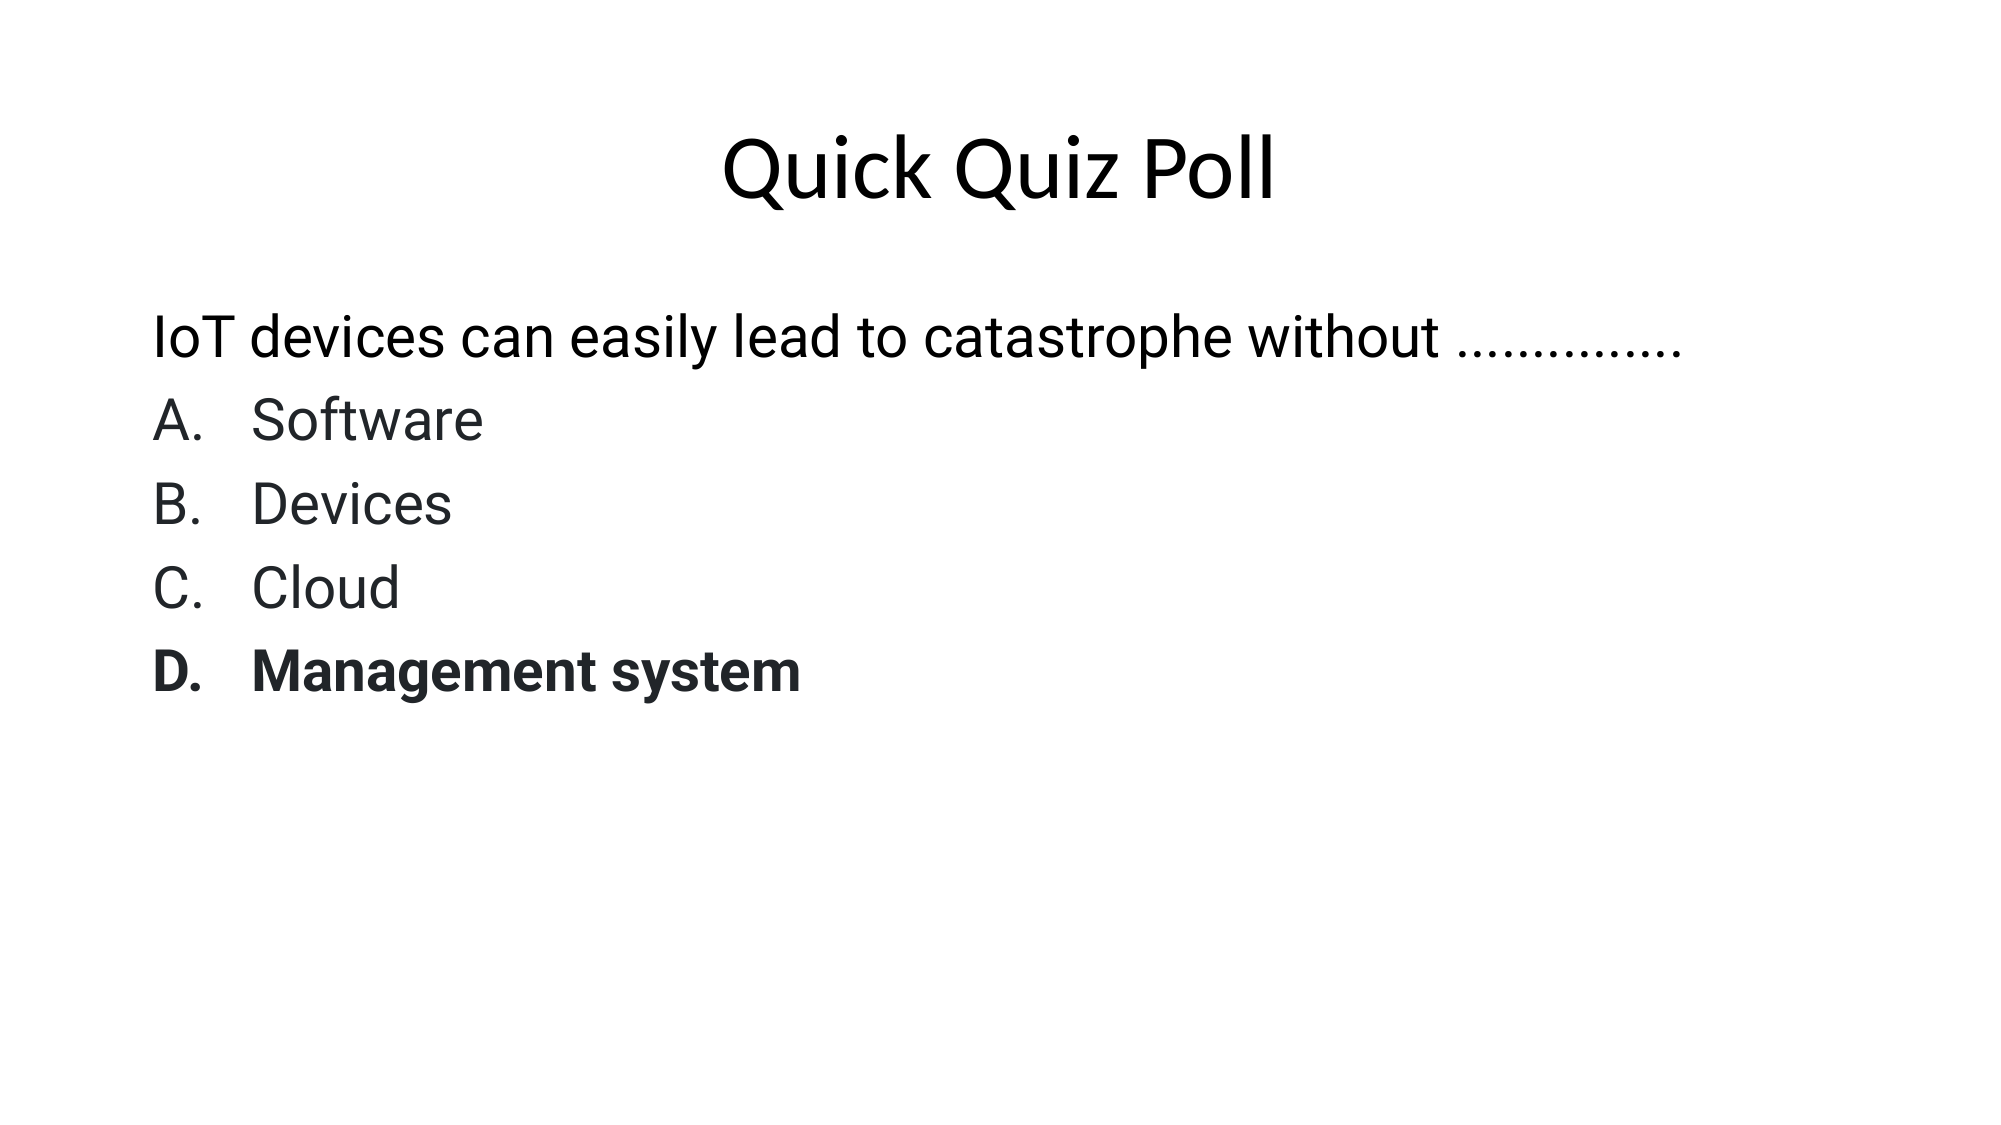

# Quick Quiz Poll
IoT devices can easily lead to catastrophe without ...............
 Software
 Devices
 Cloud
 Management system